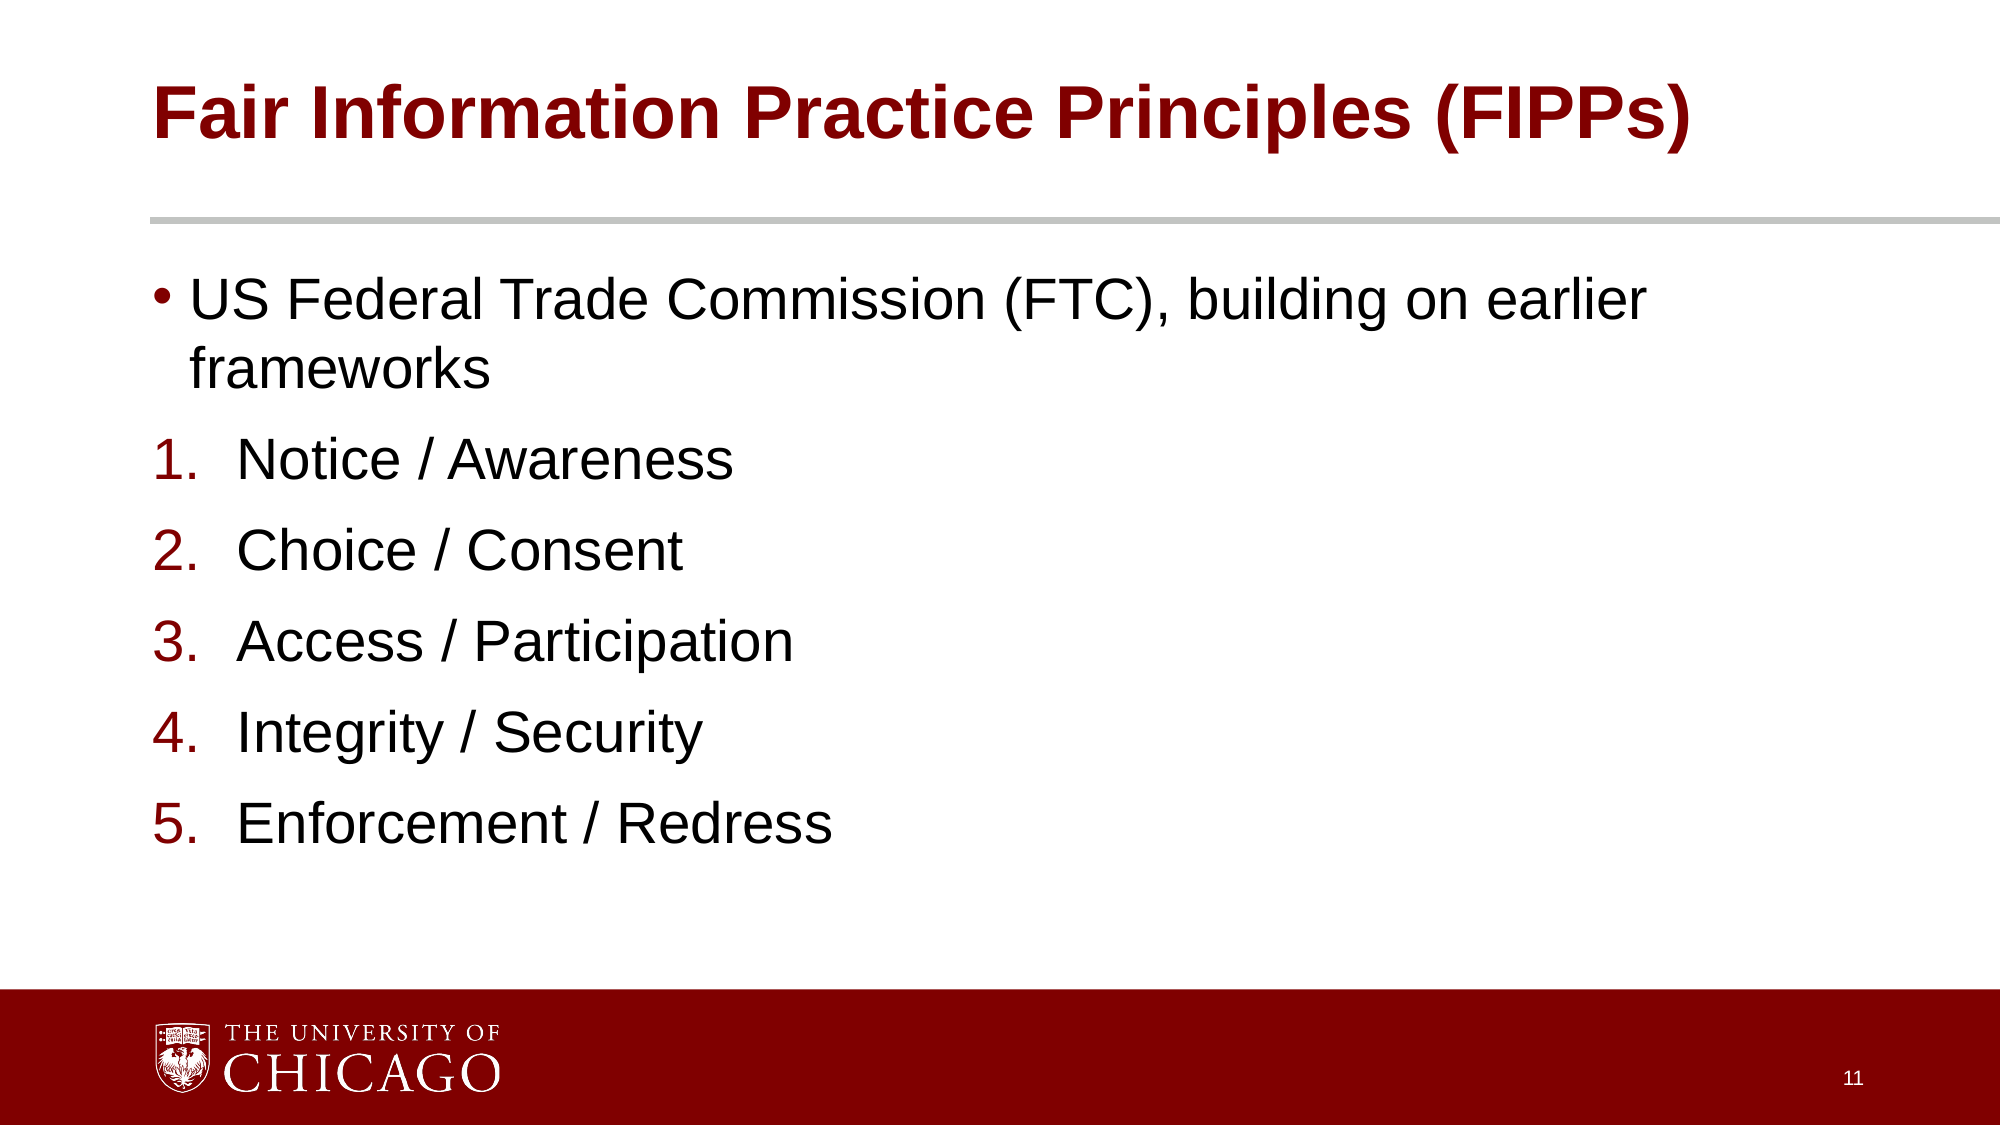

# Fair Information Practice Principles (FIPPs)
US Federal Trade Commission (FTC), building on earlier frameworks
Notice / Awareness
Choice / Consent
Access / Participation
Integrity / Security
Enforcement / Redress

11